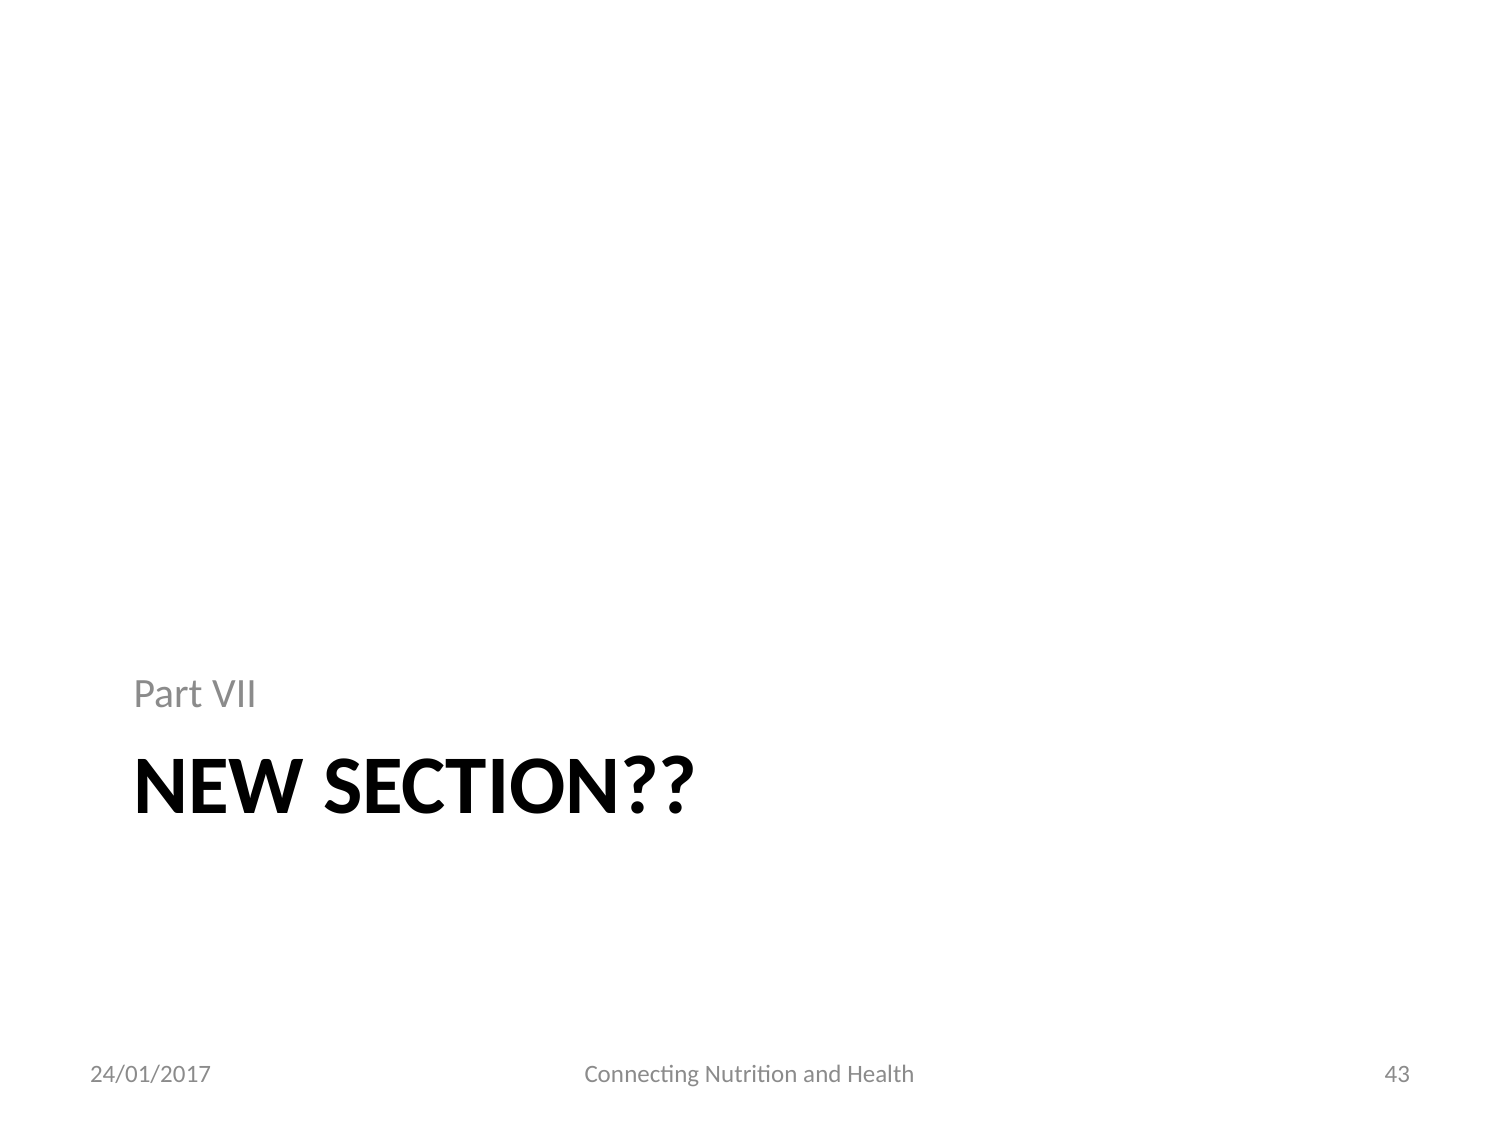

Part VII
# New section??
24/01/2017
Connecting Nutrition and Health
43